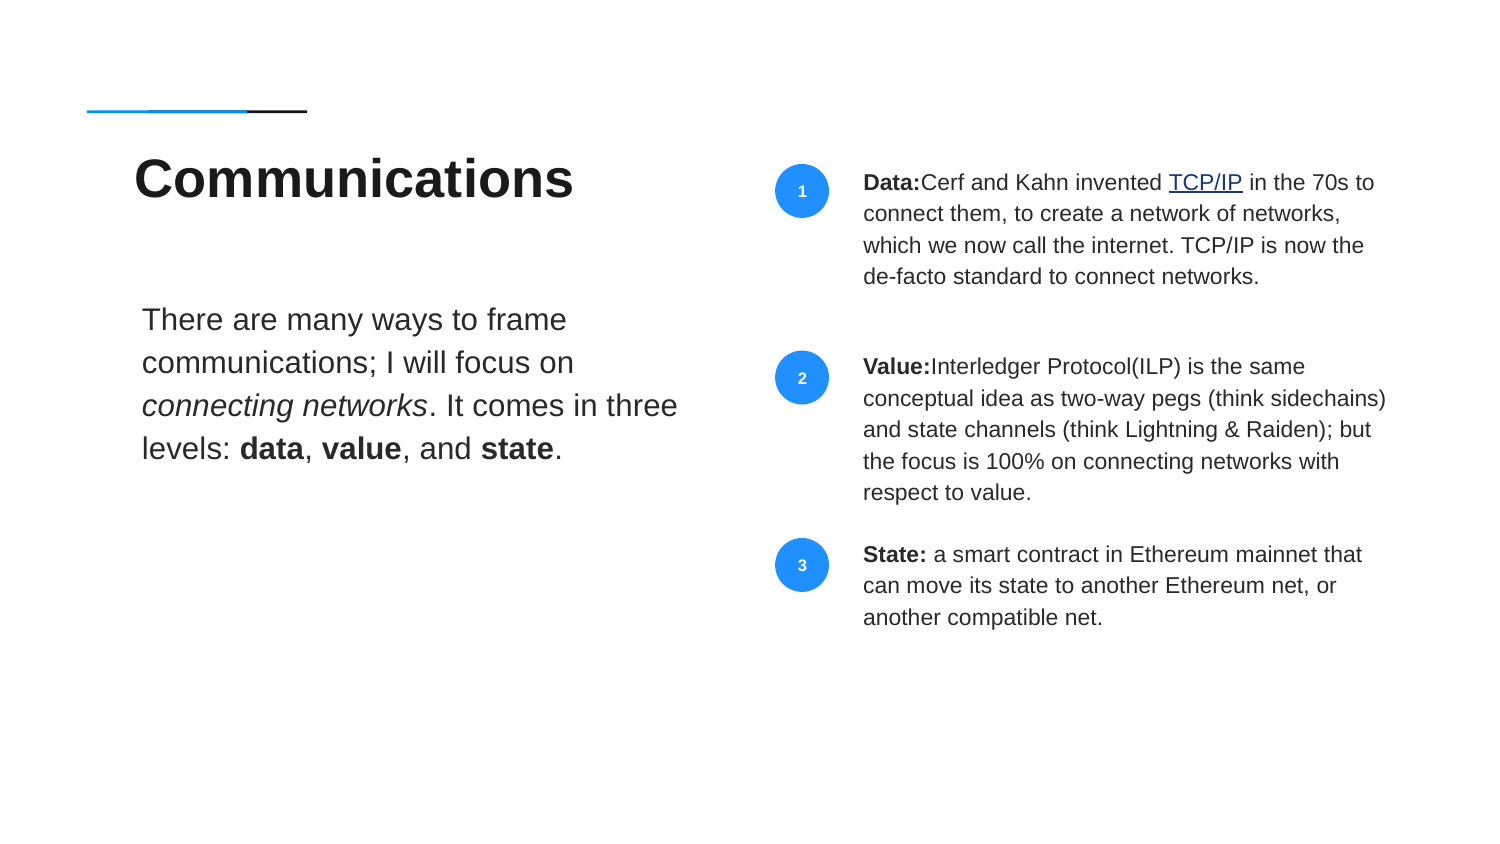

Communications
Data:Cerf and Kahn invented TCP/IP in the 70s to connect them, to create a network of networks, which we now call the internet. TCP/IP is now the de-facto standard to connect networks.
1
There are many ways to frame communications; I will focus on connecting networks. It comes in three levels: data, value, and state.
Value:Interledger Protocol(ILP) is the same conceptual idea as two-way pegs (think sidechains) and state channels (think Lightning & Raiden); but the focus is 100% on connecting networks with respect to value.
2
State: a smart contract in Ethereum mainnet that can move its state to another Ethereum net, or another compatible net.
3